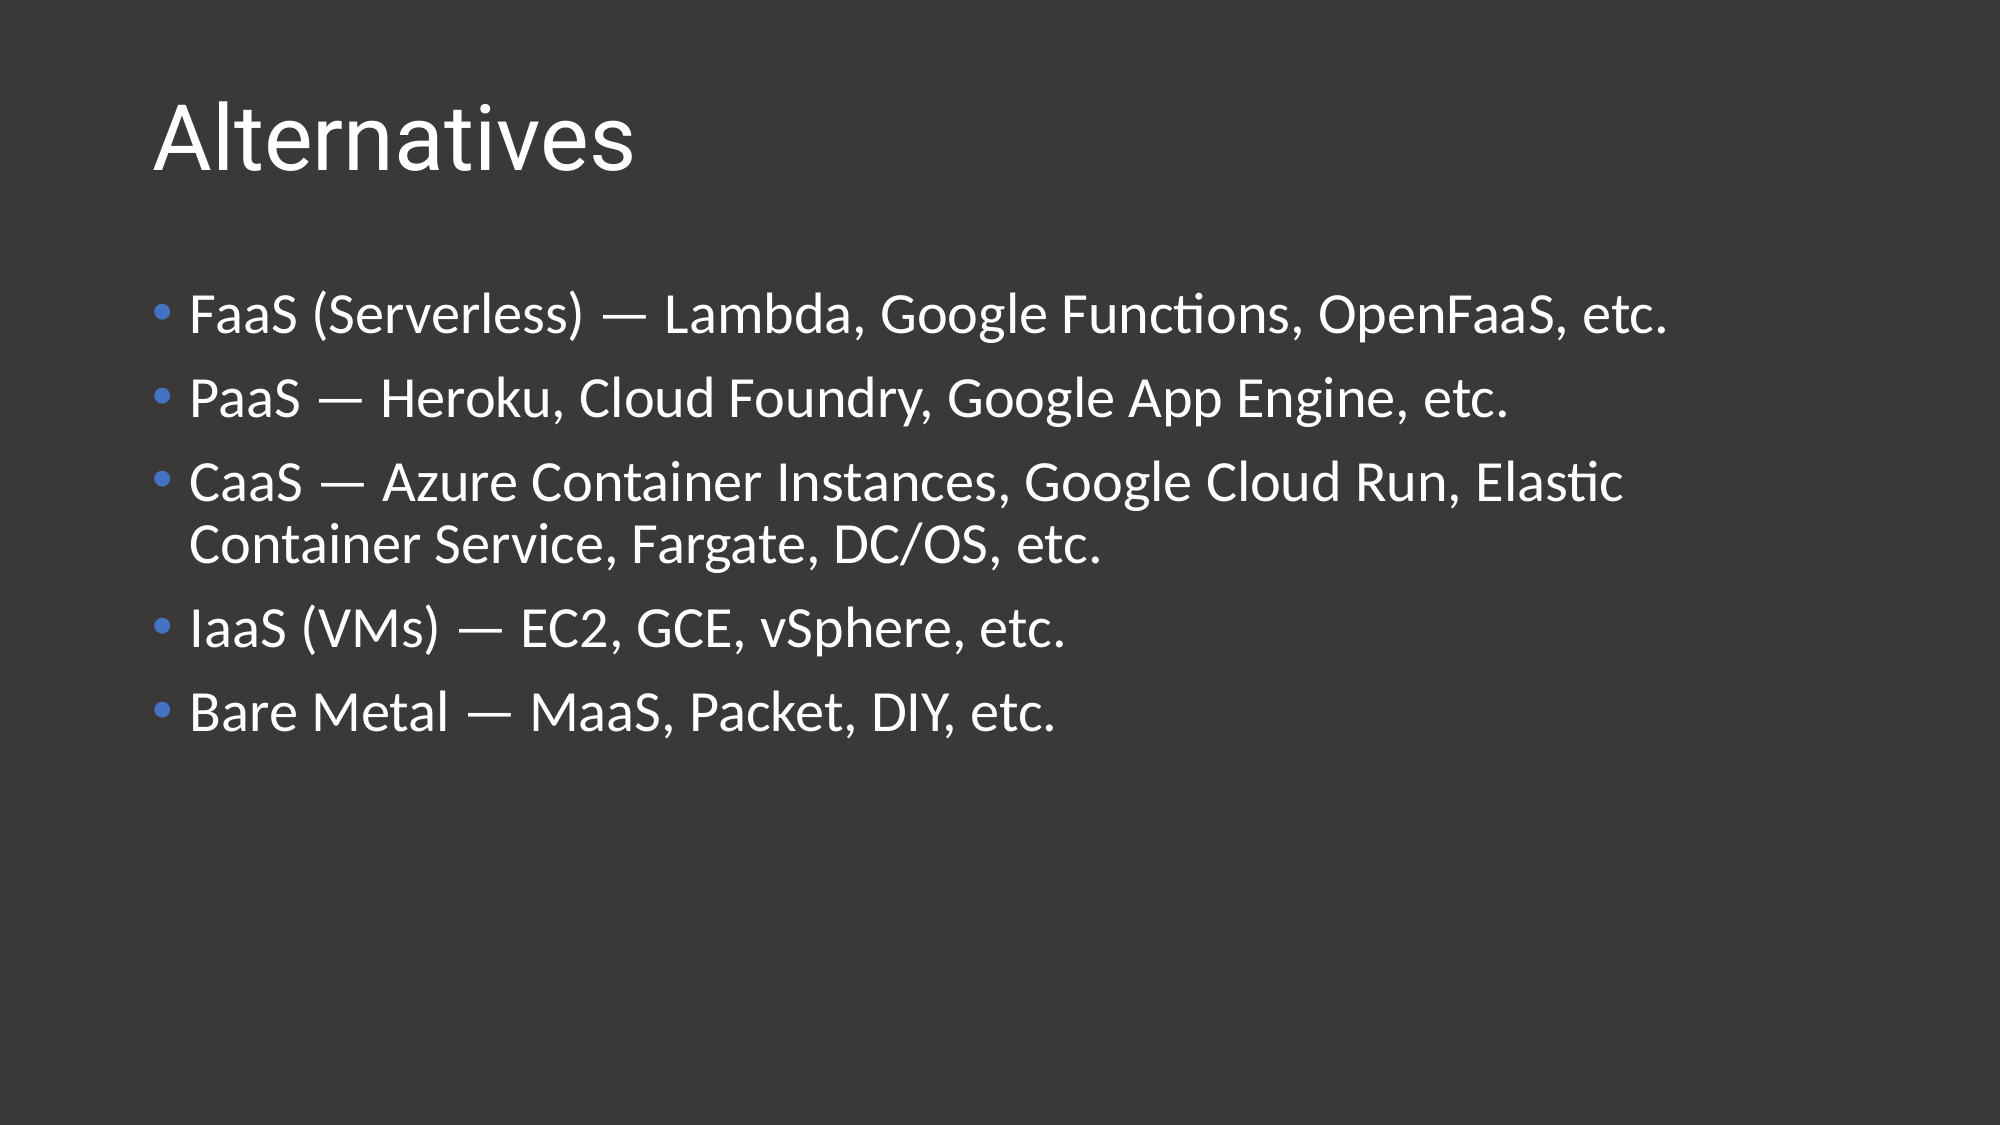

# Alternatives
FaaS (Serverless) — Lambda, Google Functions, OpenFaaS, etc.
PaaS — Heroku, Cloud Foundry, Google App Engine, etc.
CaaS — Azure Container Instances, Google Cloud Run, Elastic Container Service, Fargate, DC/OS, etc.
IaaS (VMs) — EC2, GCE, vSphere, etc.
Bare Metal — MaaS, Packet, DIY, etc.